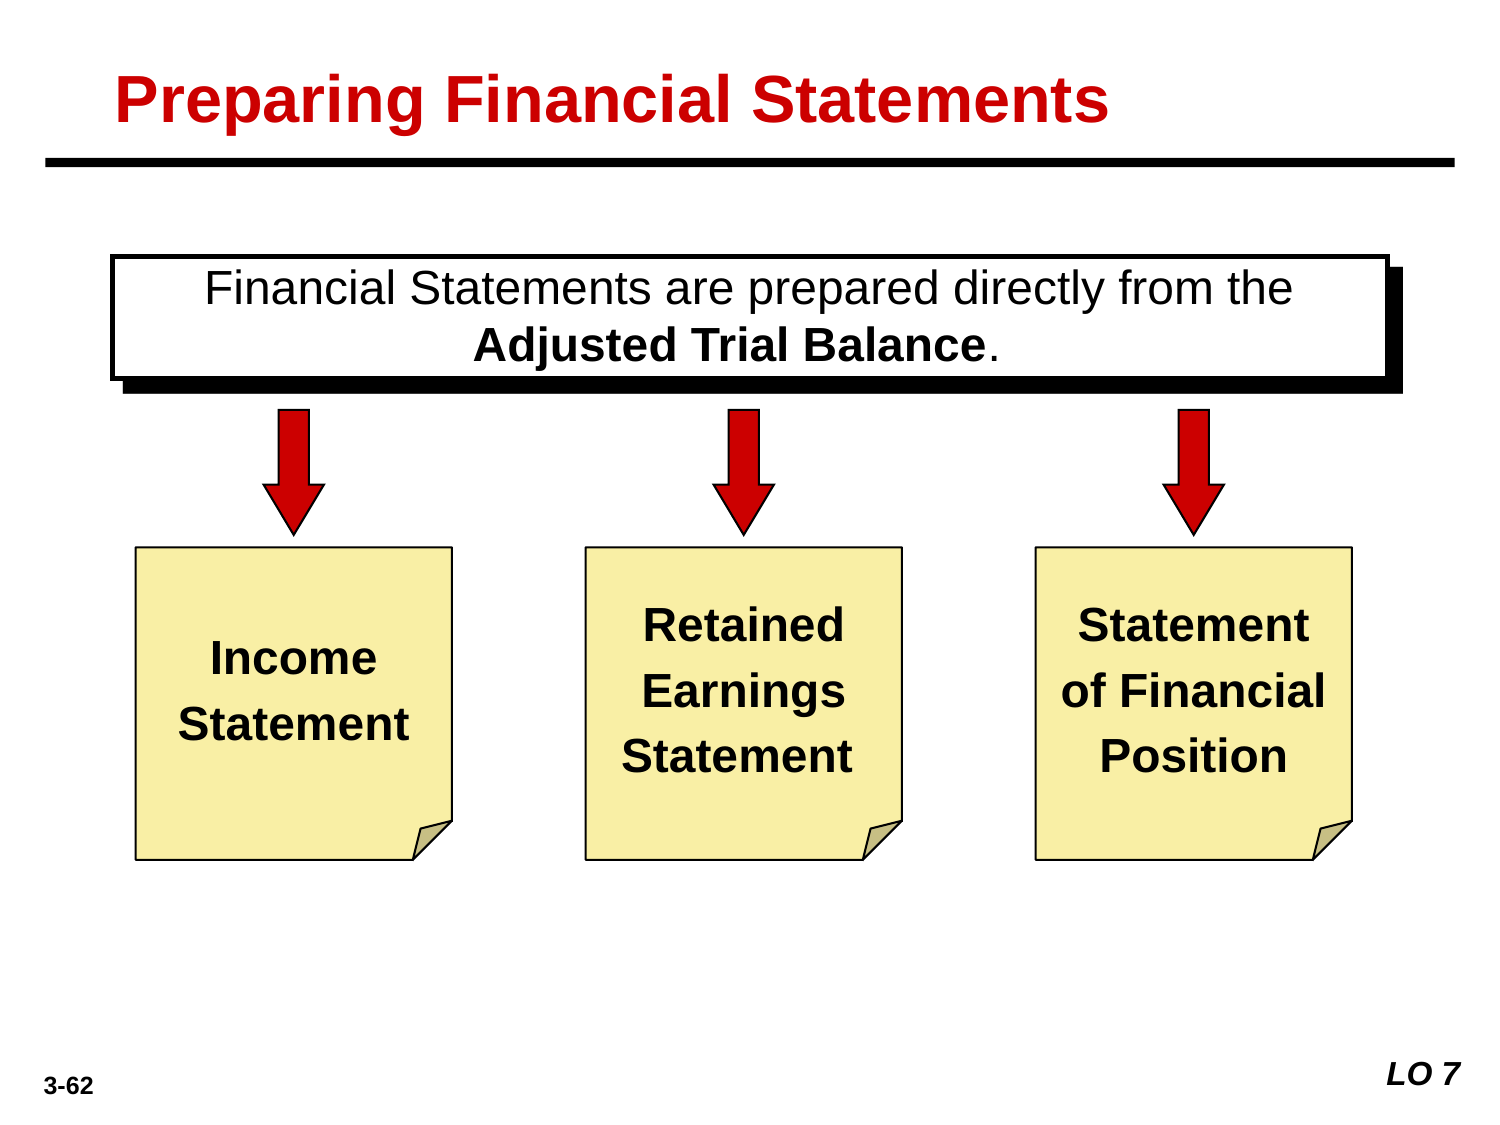

Preparing Financial Statements

Financial Statements are prepared directly from the Adjusted Trial Balance.

Income Statement
Retained Earnings Statement
Statement of Financial Position
LO 7